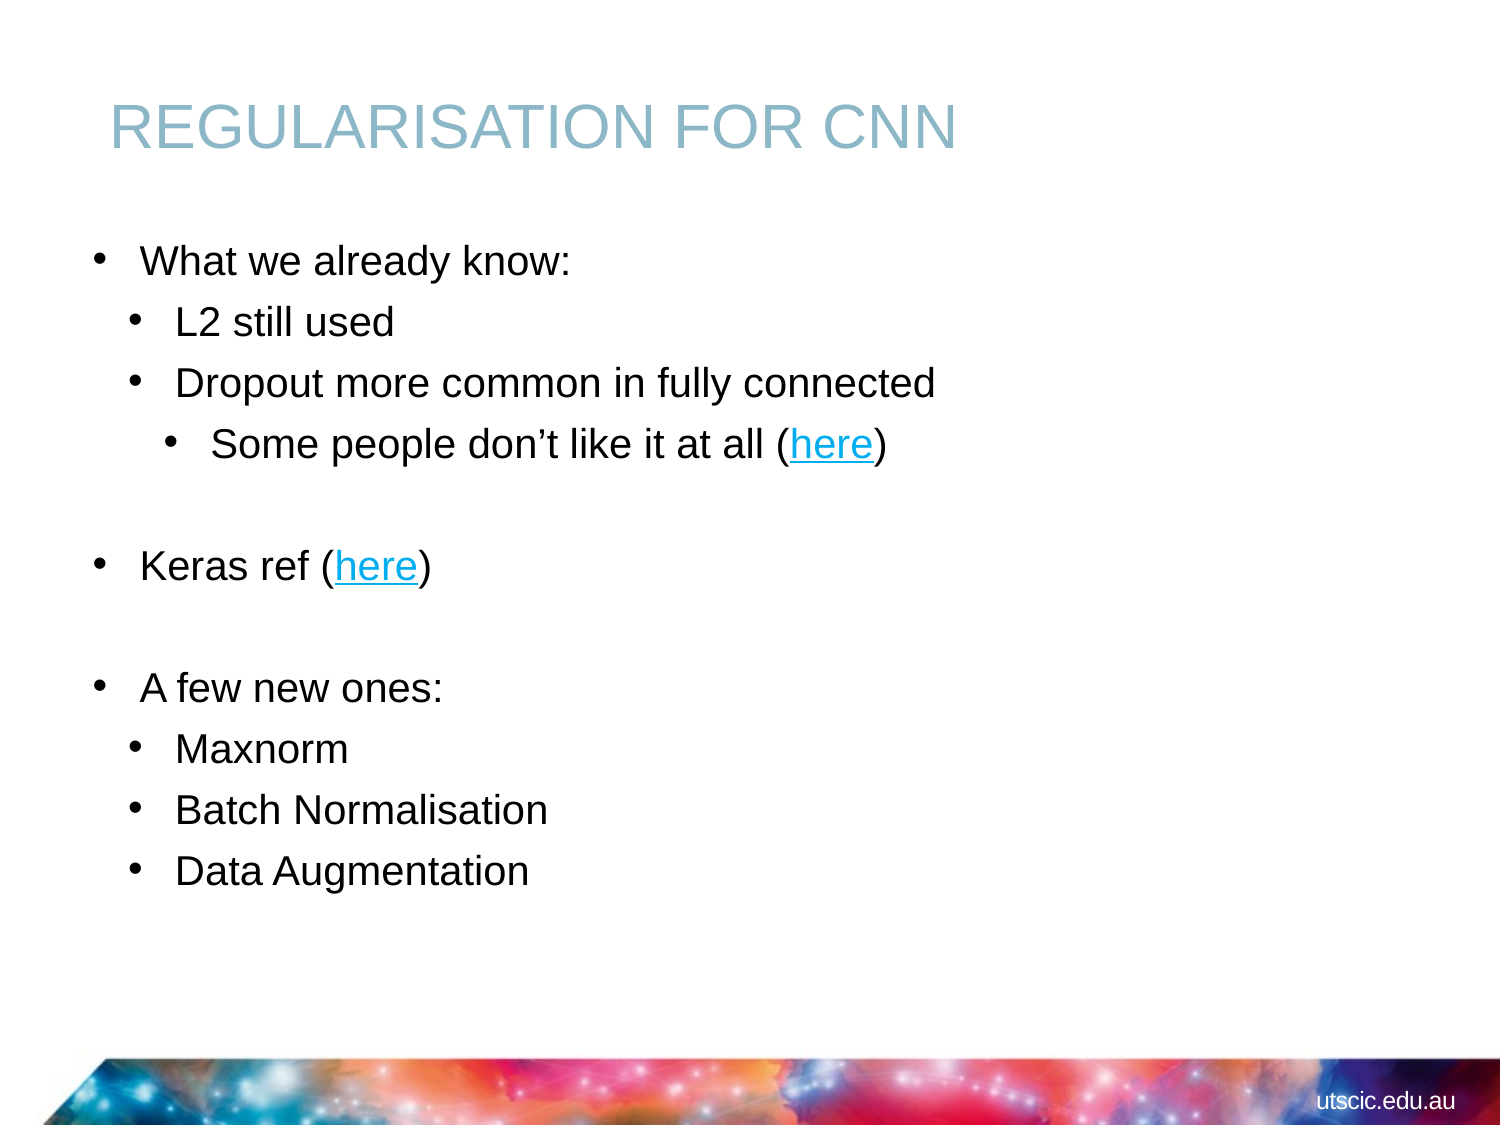

# Regularisation for CNN
What we already know:
L2 still used
Dropout more common in fully connected
Some people don’t like it at all (here)
Keras ref (here)
A few new ones:
Maxnorm
Batch Normalisation
Data Augmentation

utscic.edu.au